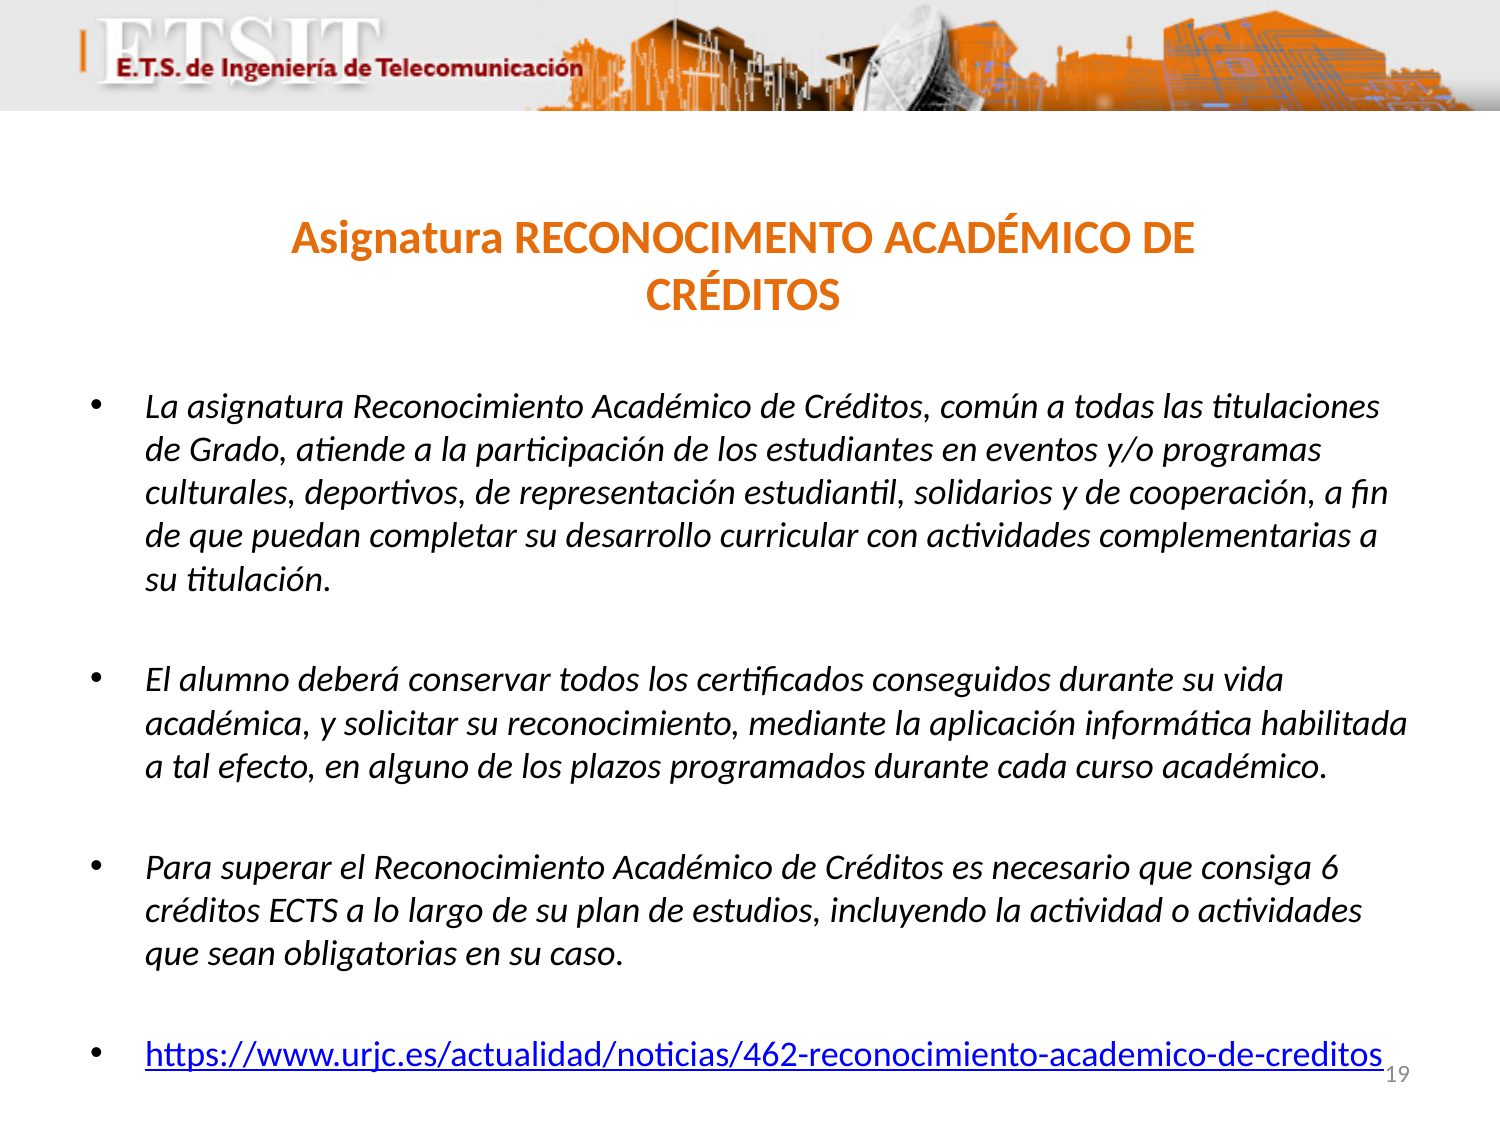

# Asignatura RECONOCIMENTO ACADÉMICO DE CRÉDITOS
La asignatura Reconocimiento Académico de Créditos, común a todas las titulaciones de Grado, atiende a la participación de los estudiantes en eventos y/o programas culturales, deportivos, de representación estudiantil, solidarios y de cooperación, a fin de que puedan completar su desarrollo curricular con actividades complementarias a su titulación.

El alumno deberá conservar todos los certificados conseguidos durante su vida académica, y solicitar su reconocimiento, mediante la aplicación informática habilitada a tal efecto, en alguno de los plazos programados durante cada curso académico.

Para superar el Reconocimiento Académico de Créditos es necesario que consiga 6 créditos ECTS a lo largo de su plan de estudios, incluyendo la actividad o actividades que sean obligatorias en su caso.

https://www.urjc.es/actualidad/noticias/462-reconocimiento-academico-de-creditos

19